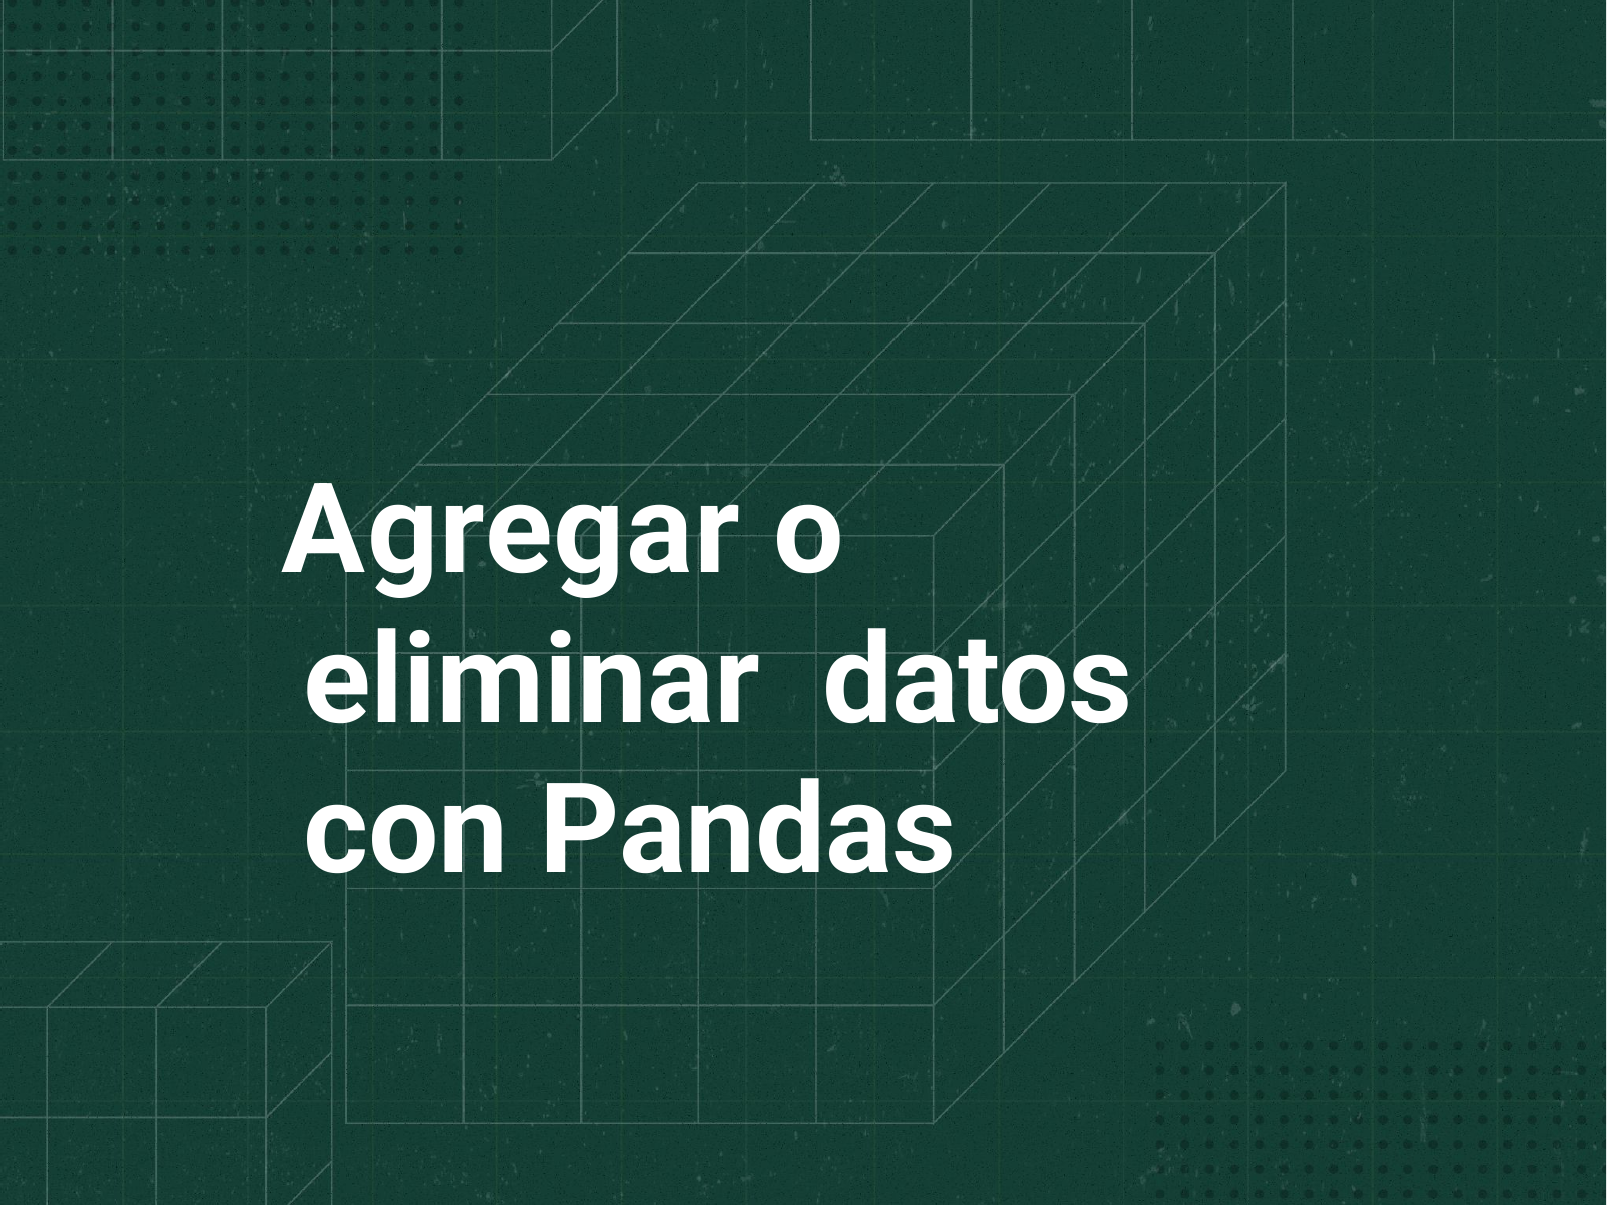

# Agregar o eliminar  datos con Pandas